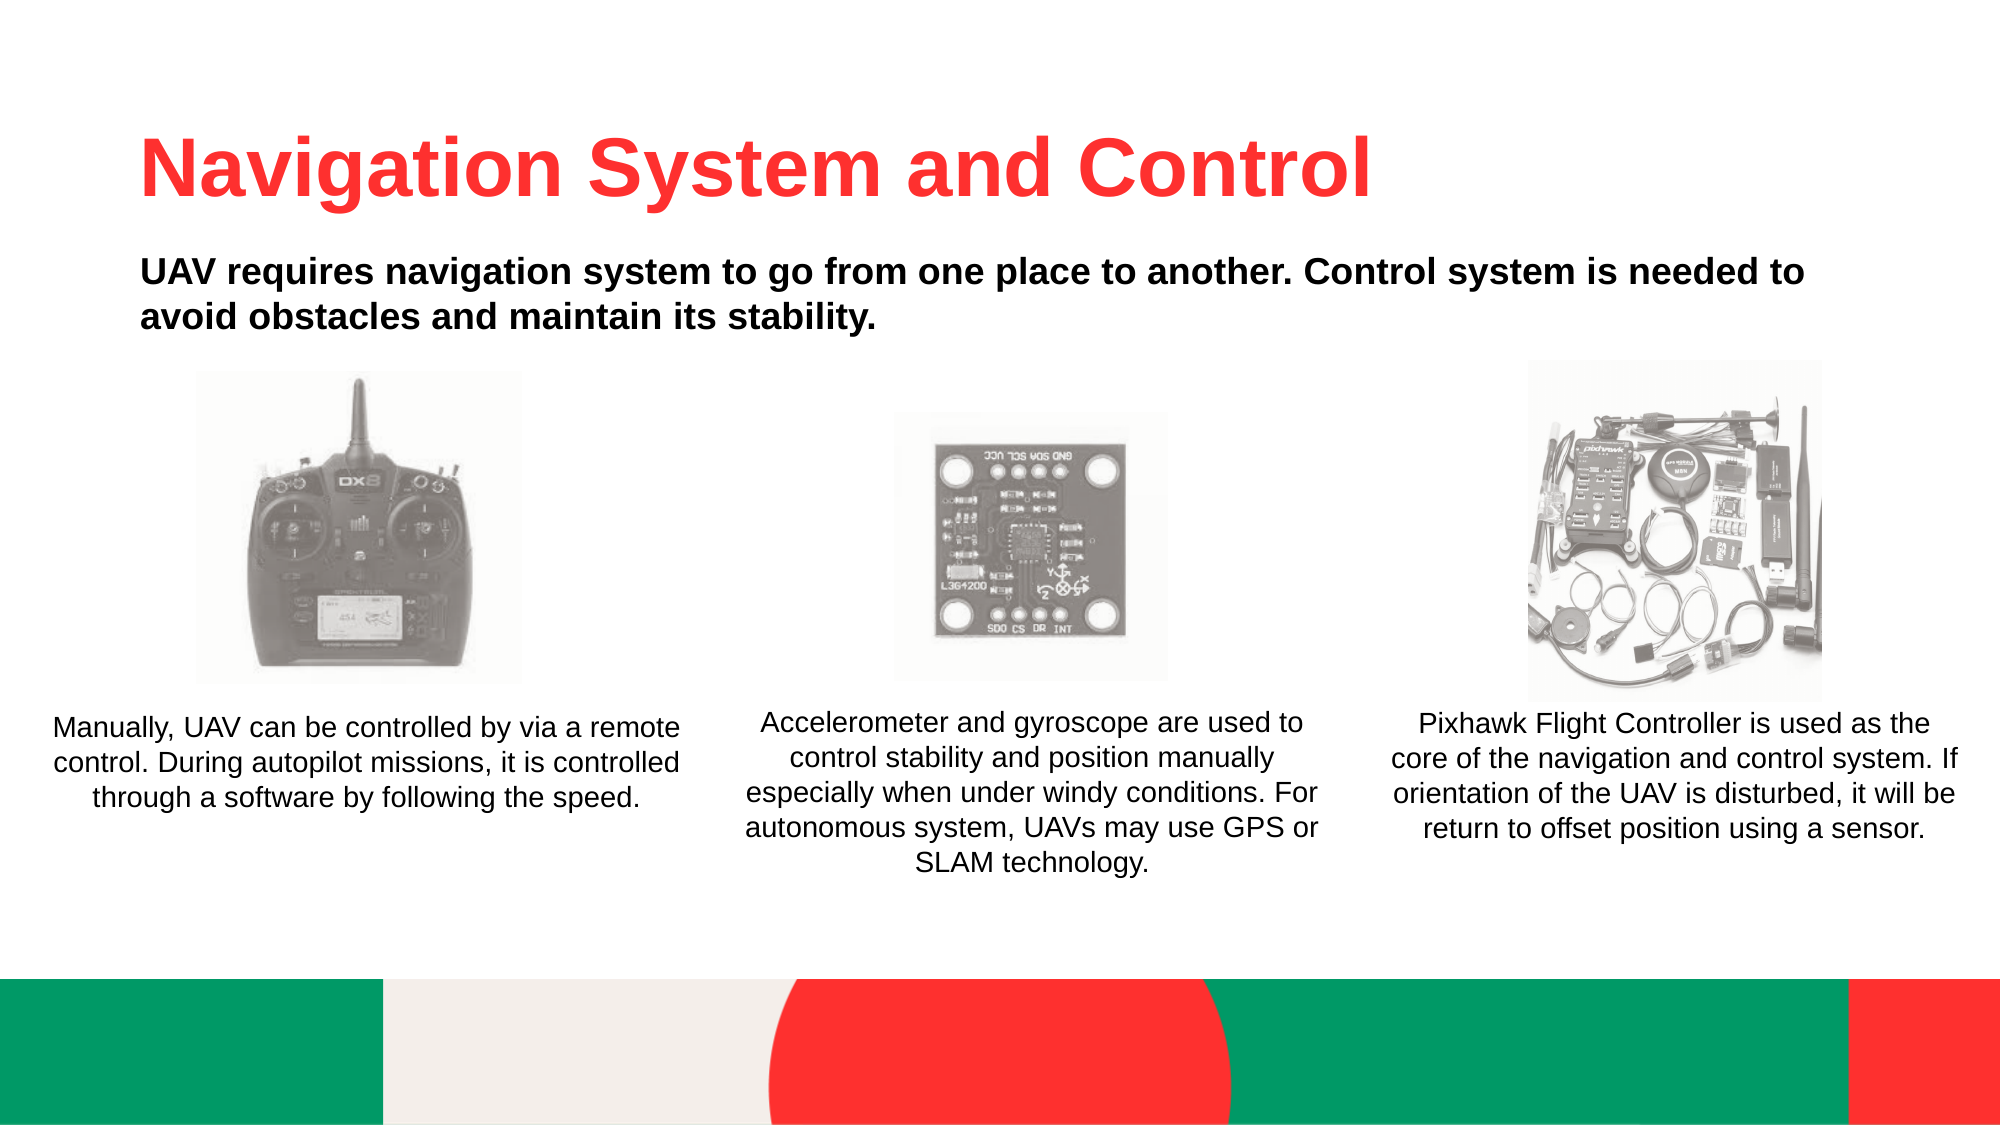

# Navigation System and Control
UAV requires navigation system to go from one place to another. Control system is needed to avoid obstacles and maintain its stability.

Manually, UAV can be controlled by via a remote control. During autopilot missions, it is controlled through a software by following the speed.
Accelerometer and gyroscope are used to control stability and position manually especially when under windy conditions. For autonomous system, UAVs may use GPS or SLAM technology.
Pixhawk Flight Controller is used as the core of the navigation and control system. If orientation of the UAV is disturbed, it will be return to offset position using a sensor.